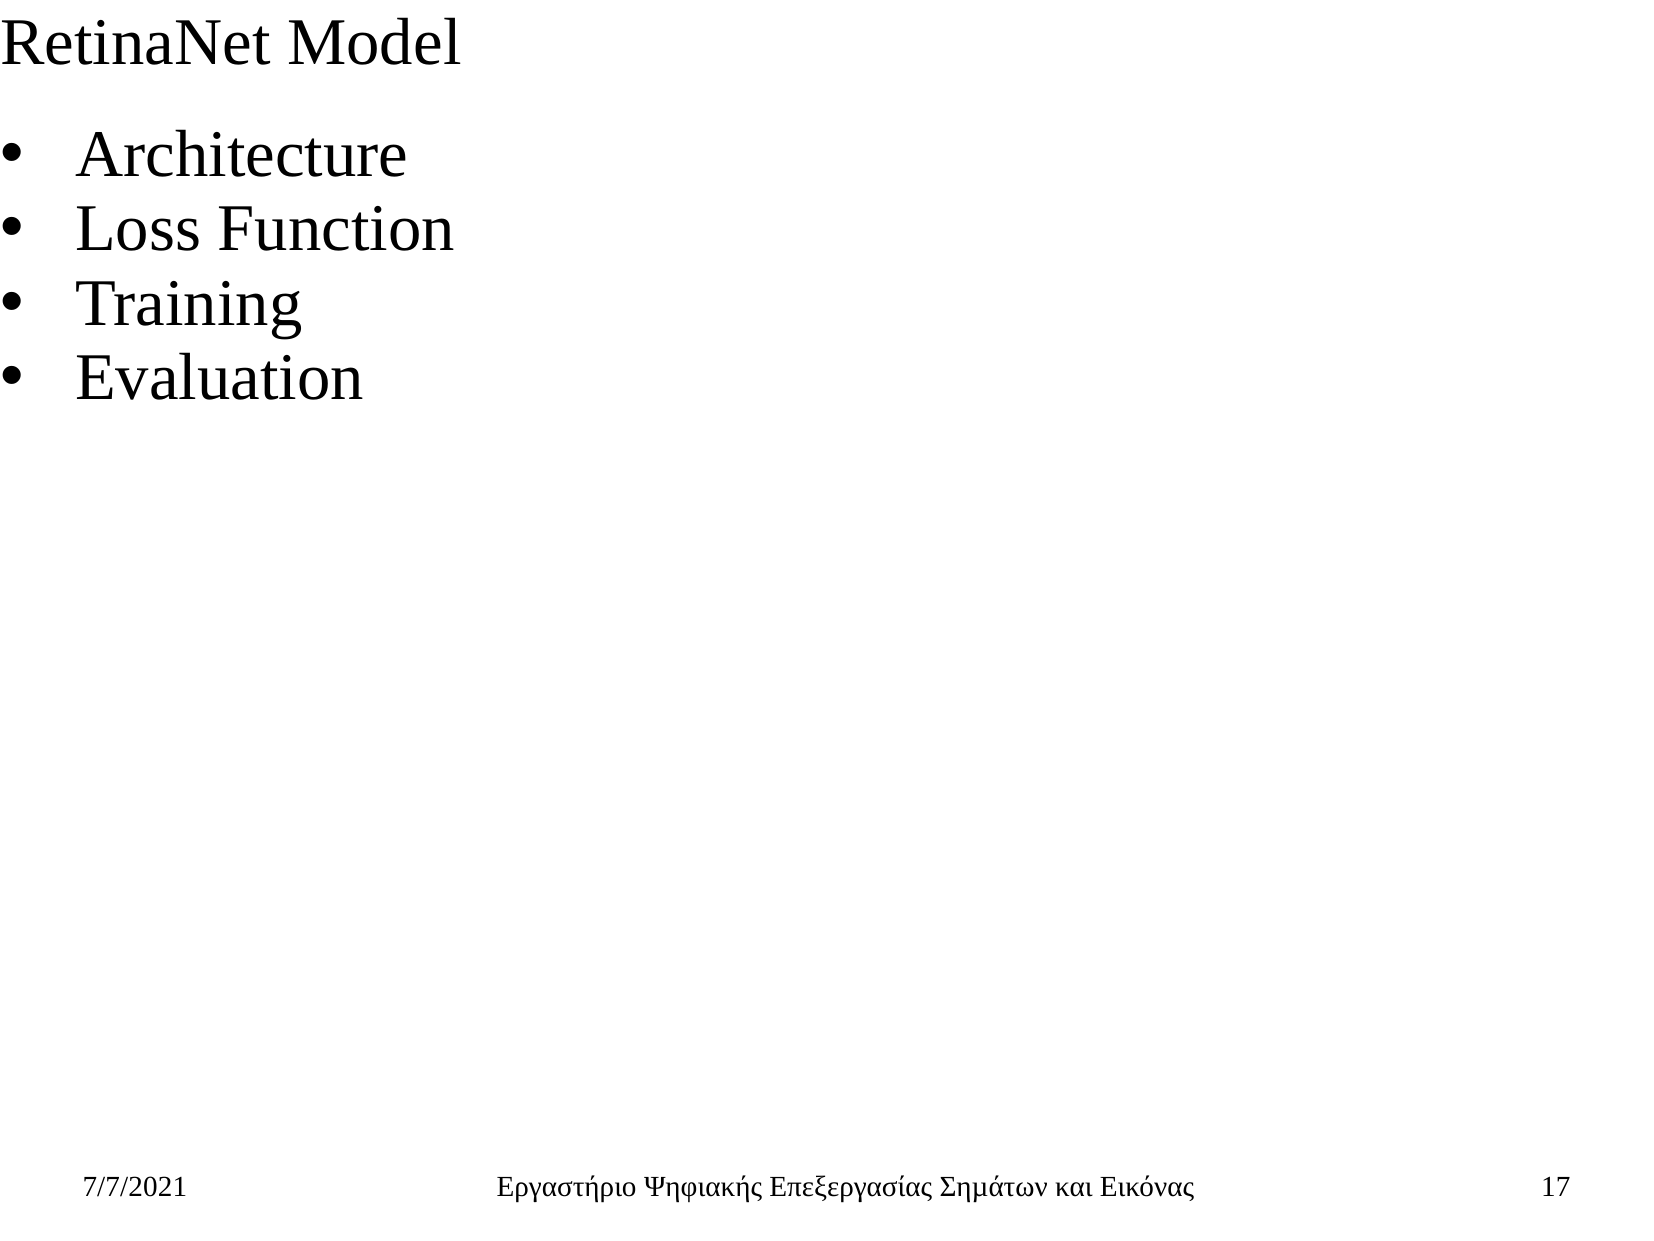

# RetinaNet Model
Architecture
Loss Function
Training
Evaluation
7/7/2021
Εργαστήριο Ψηφιακής Επεξεργασίας Σηµάτων και Εικόνας
17